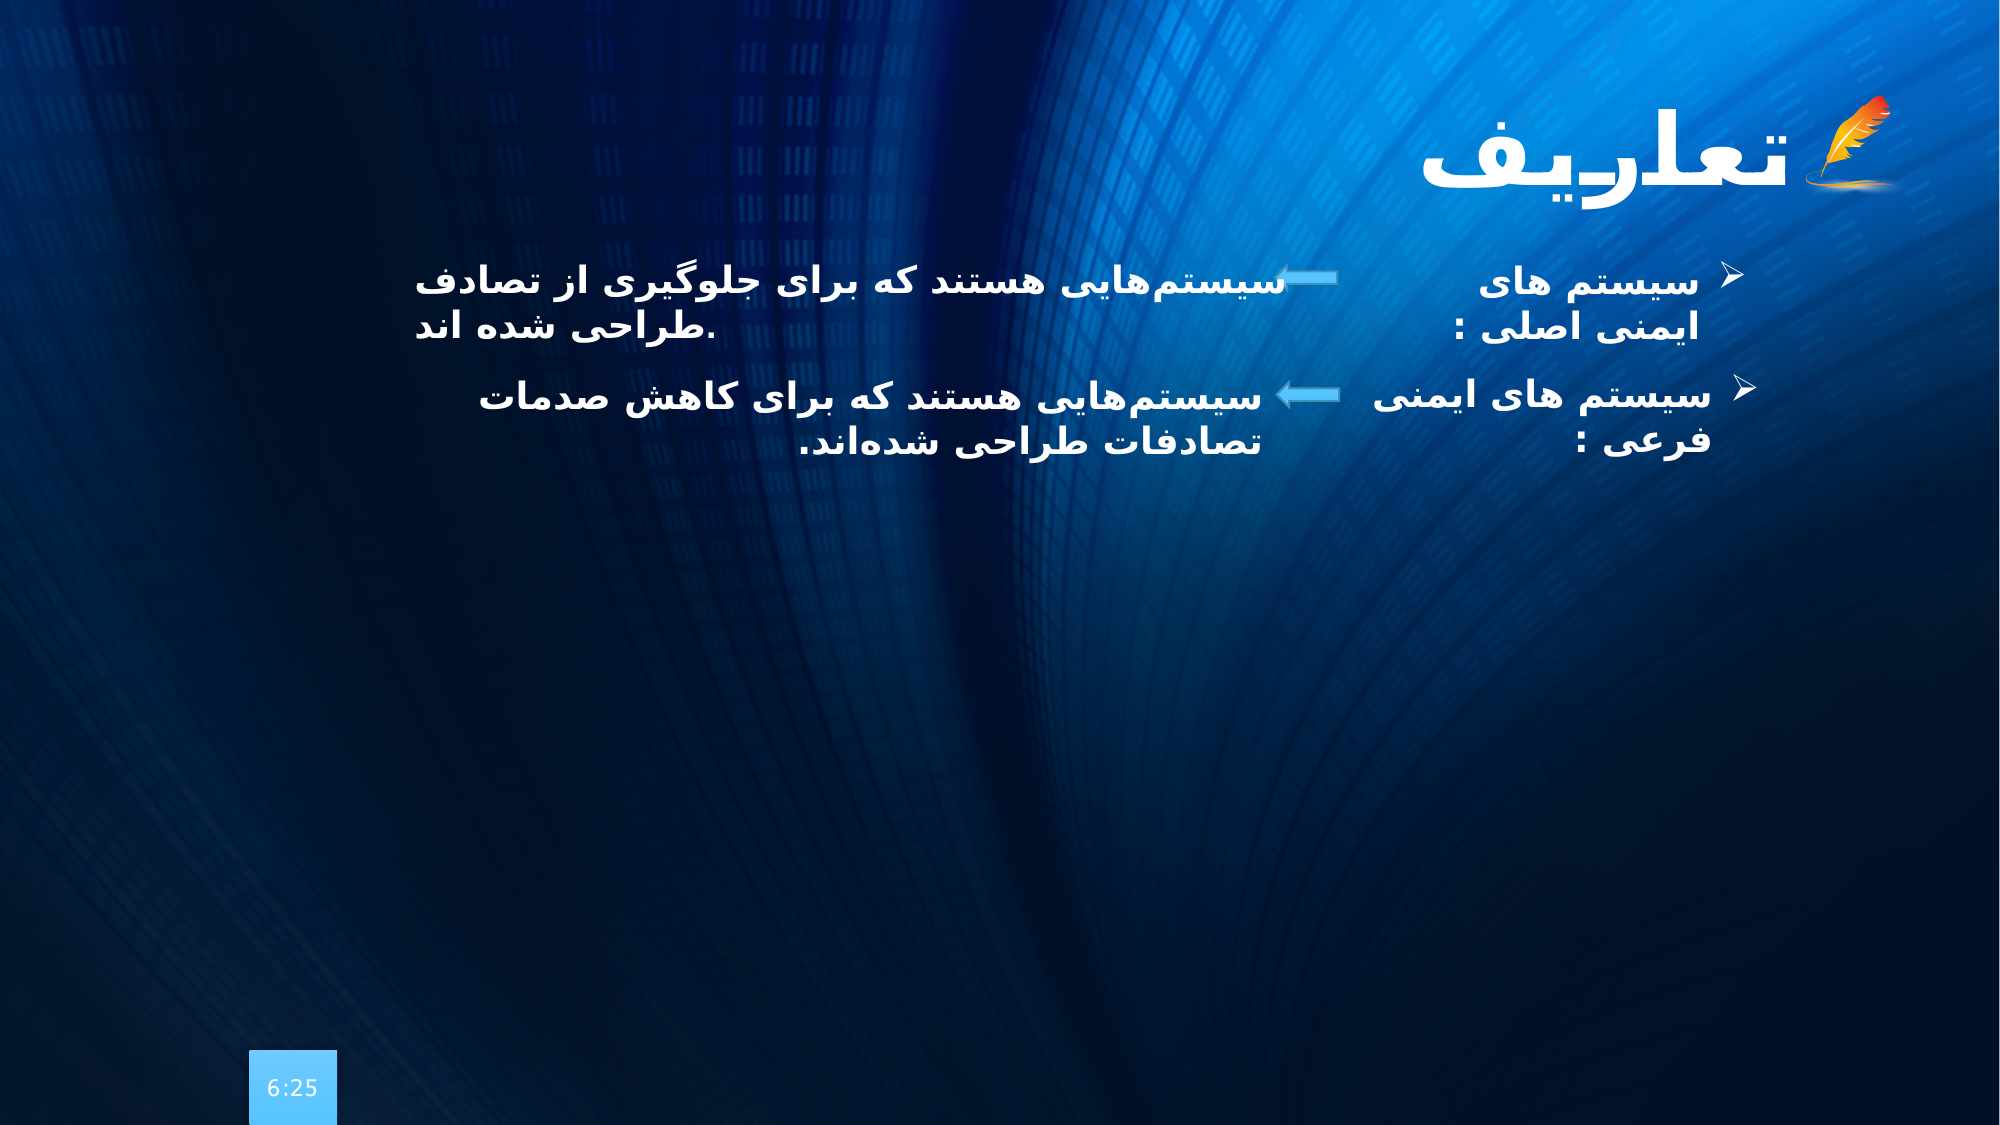

# تعاریف
سیستم‌هایی هستند که برای جلوگیری از تصادف طراحی شده اند.

سیستم های ایمنی اصلی :

سیستم های ایمنی فرعی :
سیستم‌هایی هستند که برای کاهش صدمات تصادفات طراحی شده‌اند.

6:25